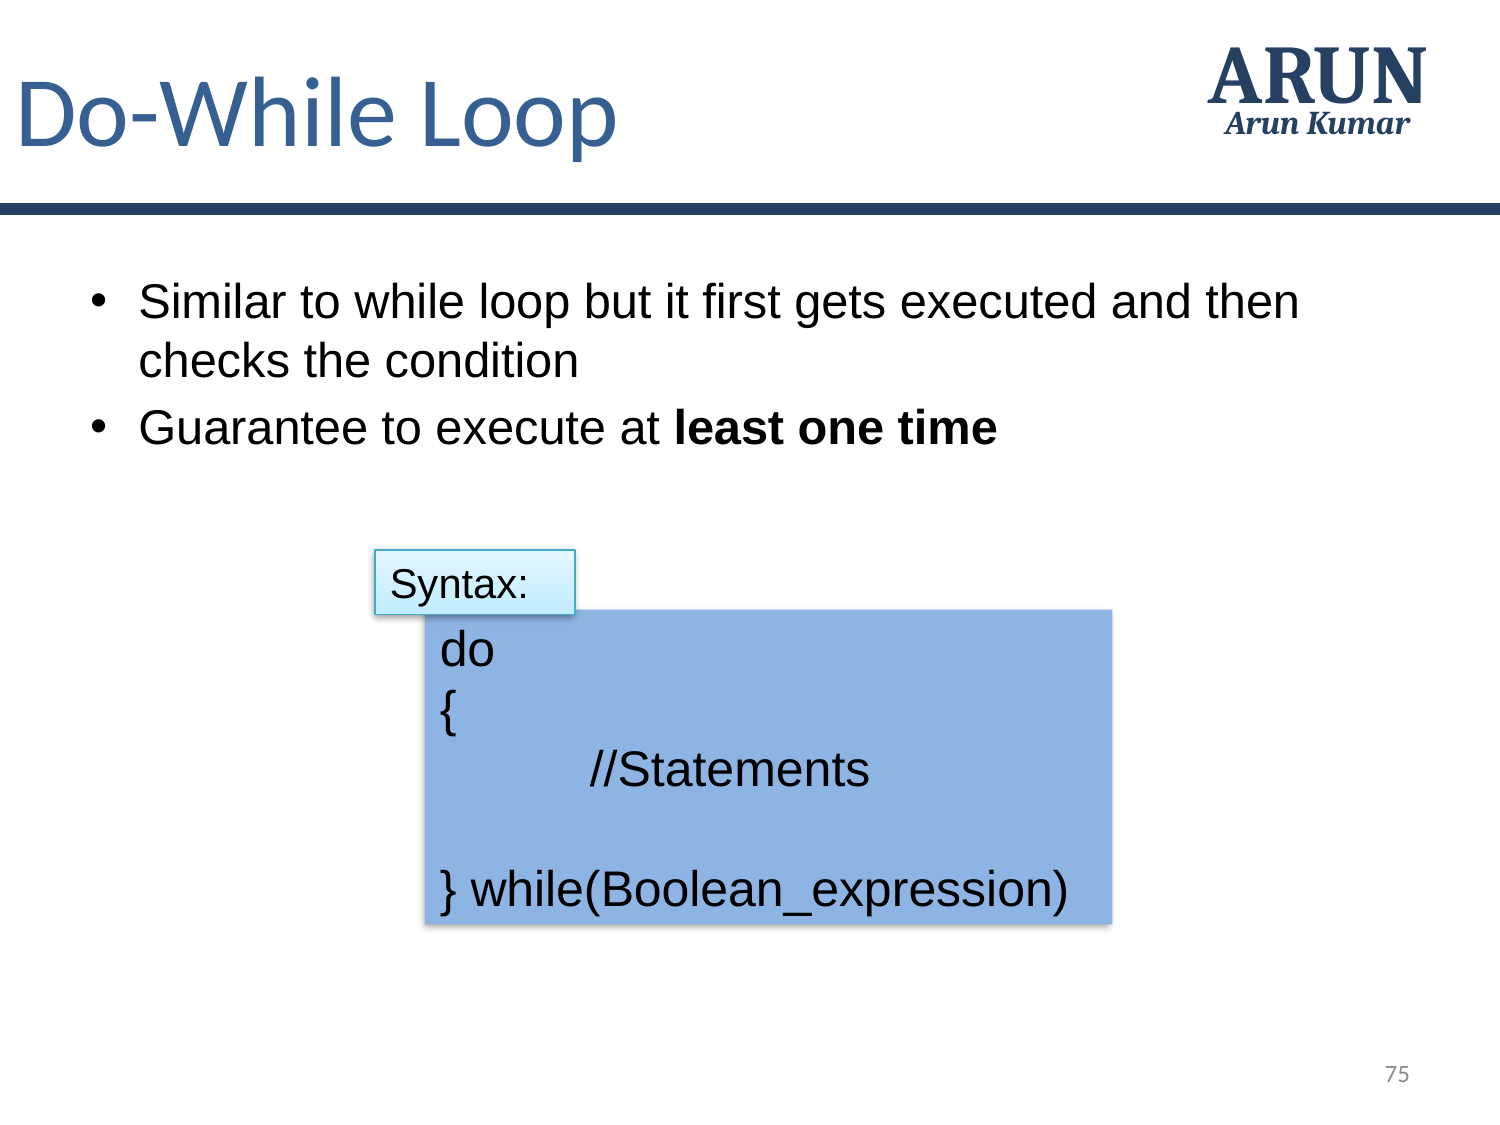

Do-While Loop

ARUN
Arun Kumar

Similar to while loop but it first gets executed and then checks the condition
Guarantee to execute at least one time
Syntax:
do
{
	//Statements

} while(Boolean_expression)
75